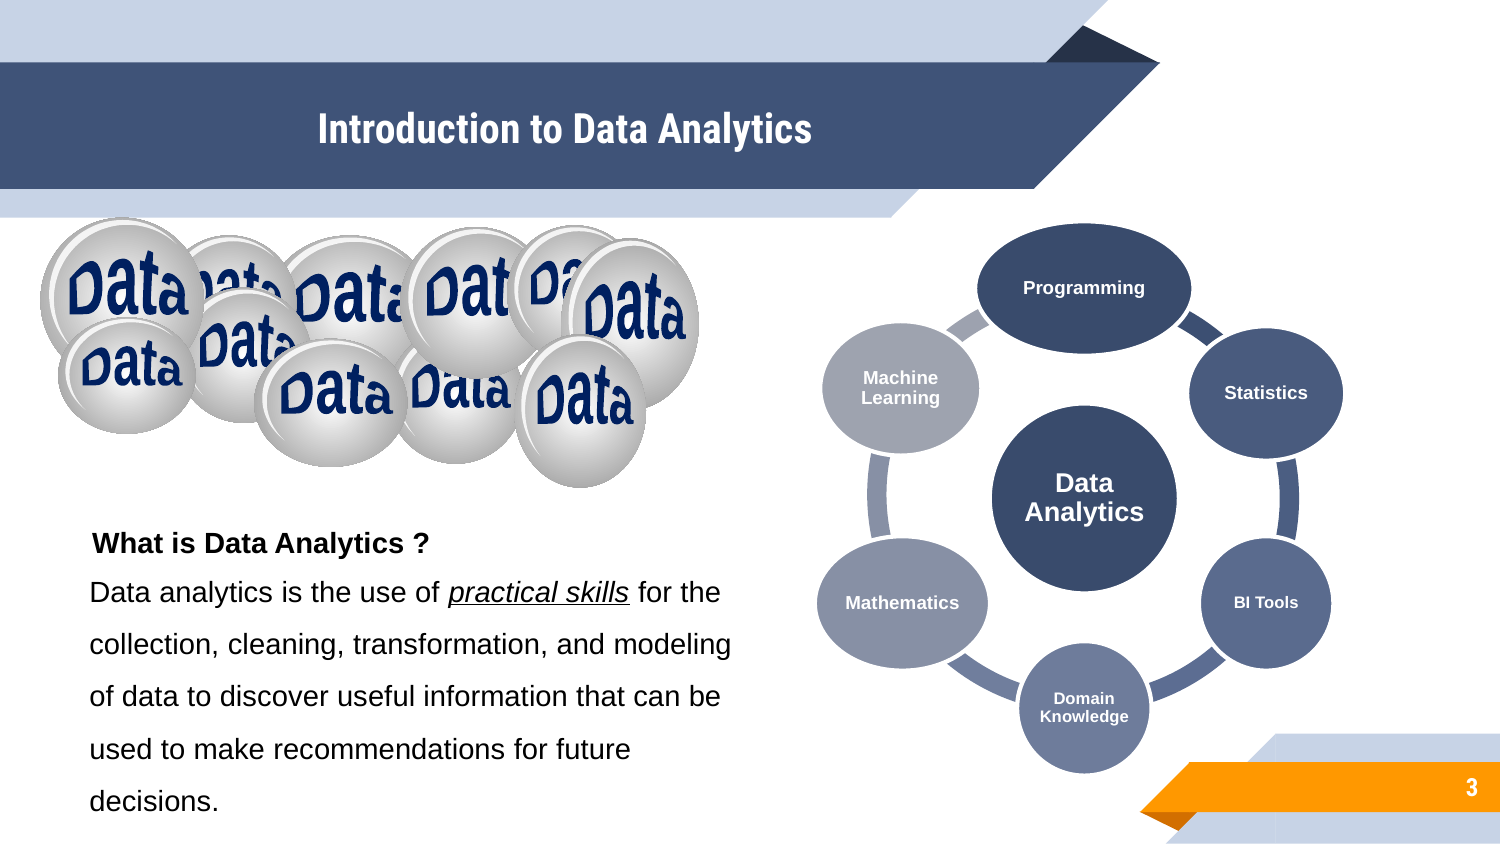

# Introduction to Data Analytics

Data
Data Analytics
Programming
Statistics
BI Tools
Domain Knowledge
Mathematics
Machine Learning

Data

Data

Data

Data

Data

Data

Data

Data

Data

Data
What is Data Analytics ?
Data analytics is the use of practical skills for the collection, cleaning, transformation, and modeling of data to discover useful information that can be used to make recommendations for future decisions.
3